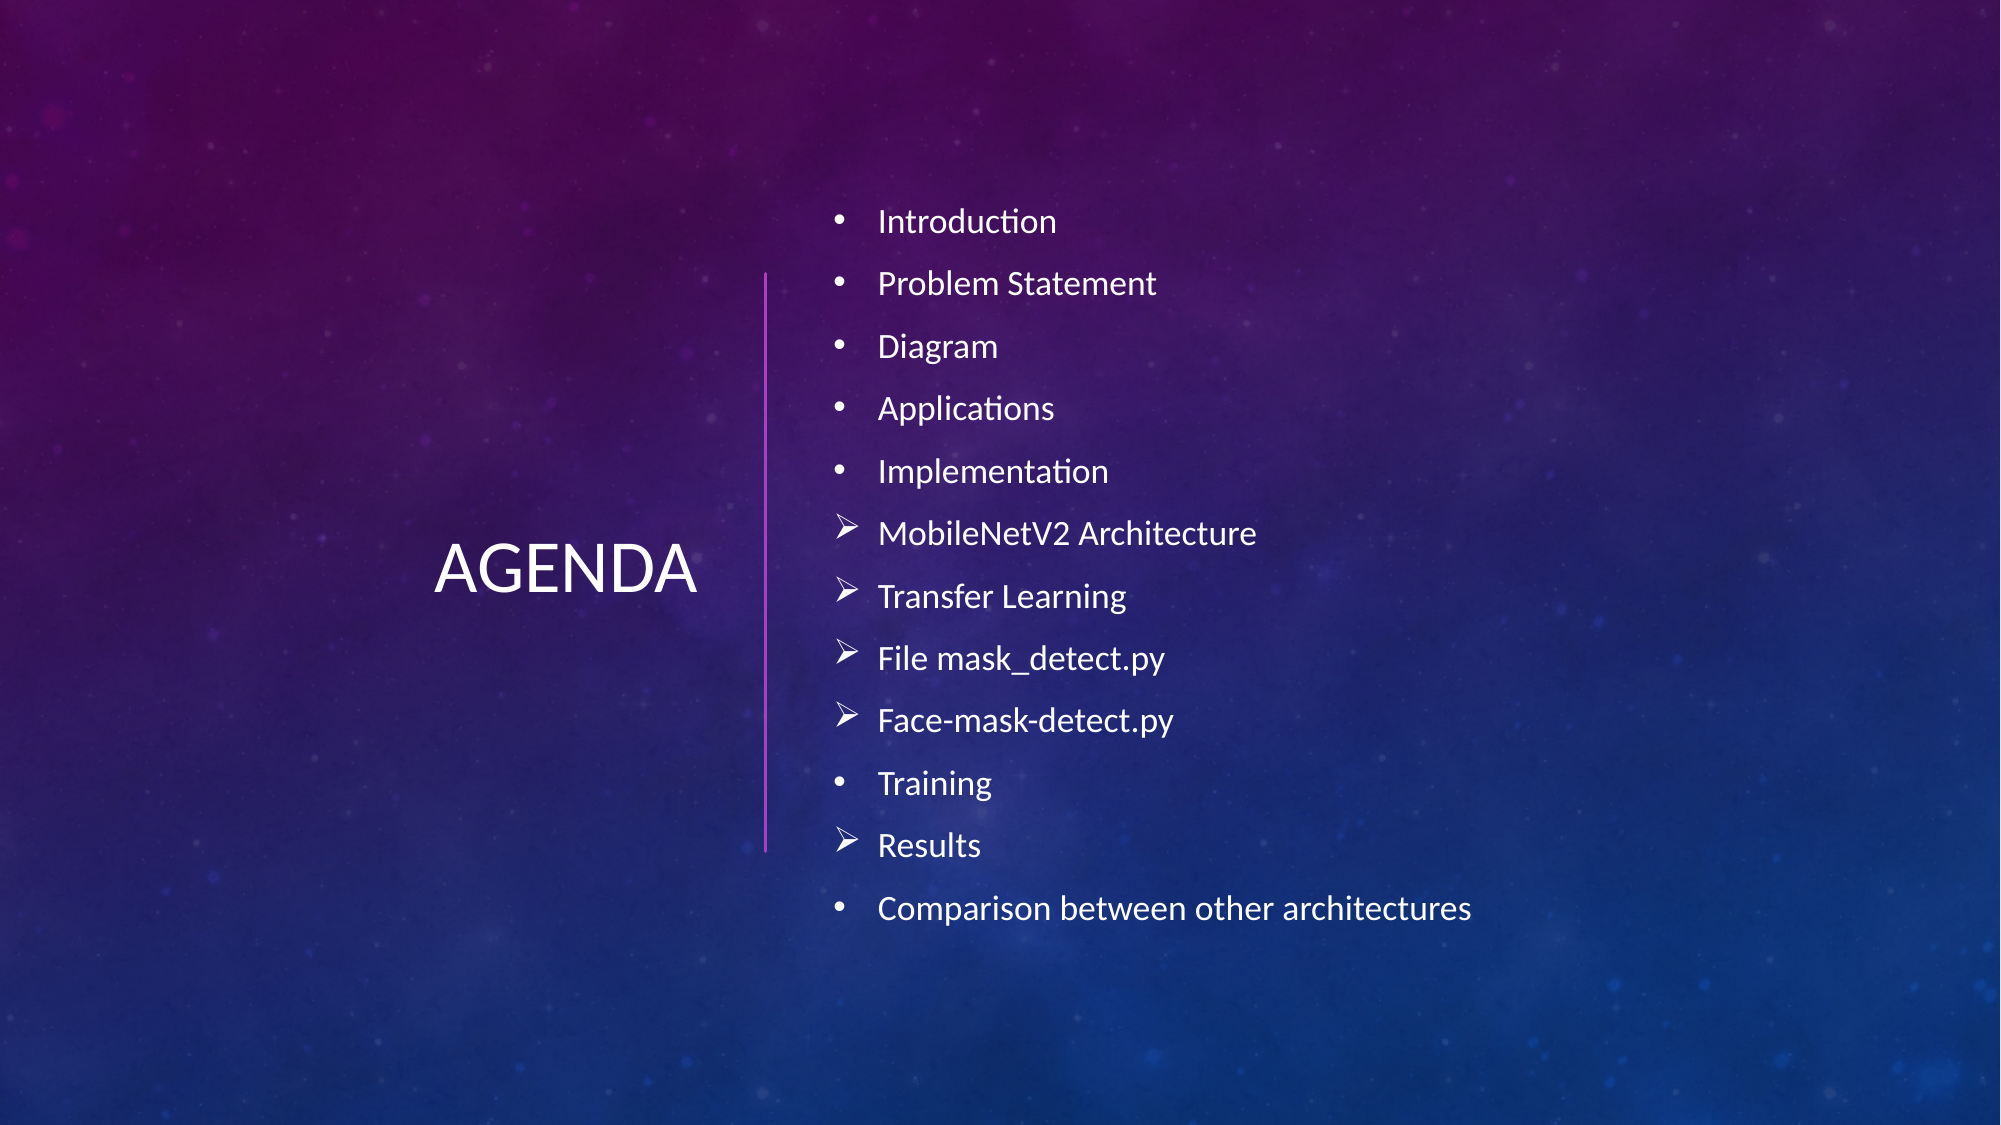

# agenda
Introduction
Problem Statement
Diagram
Applications
Implementation
MobileNetV2 Architecture
Transfer Learning
File mask_detect.py
Face-mask-detect.py
Training
Results
Comparison between other architectures